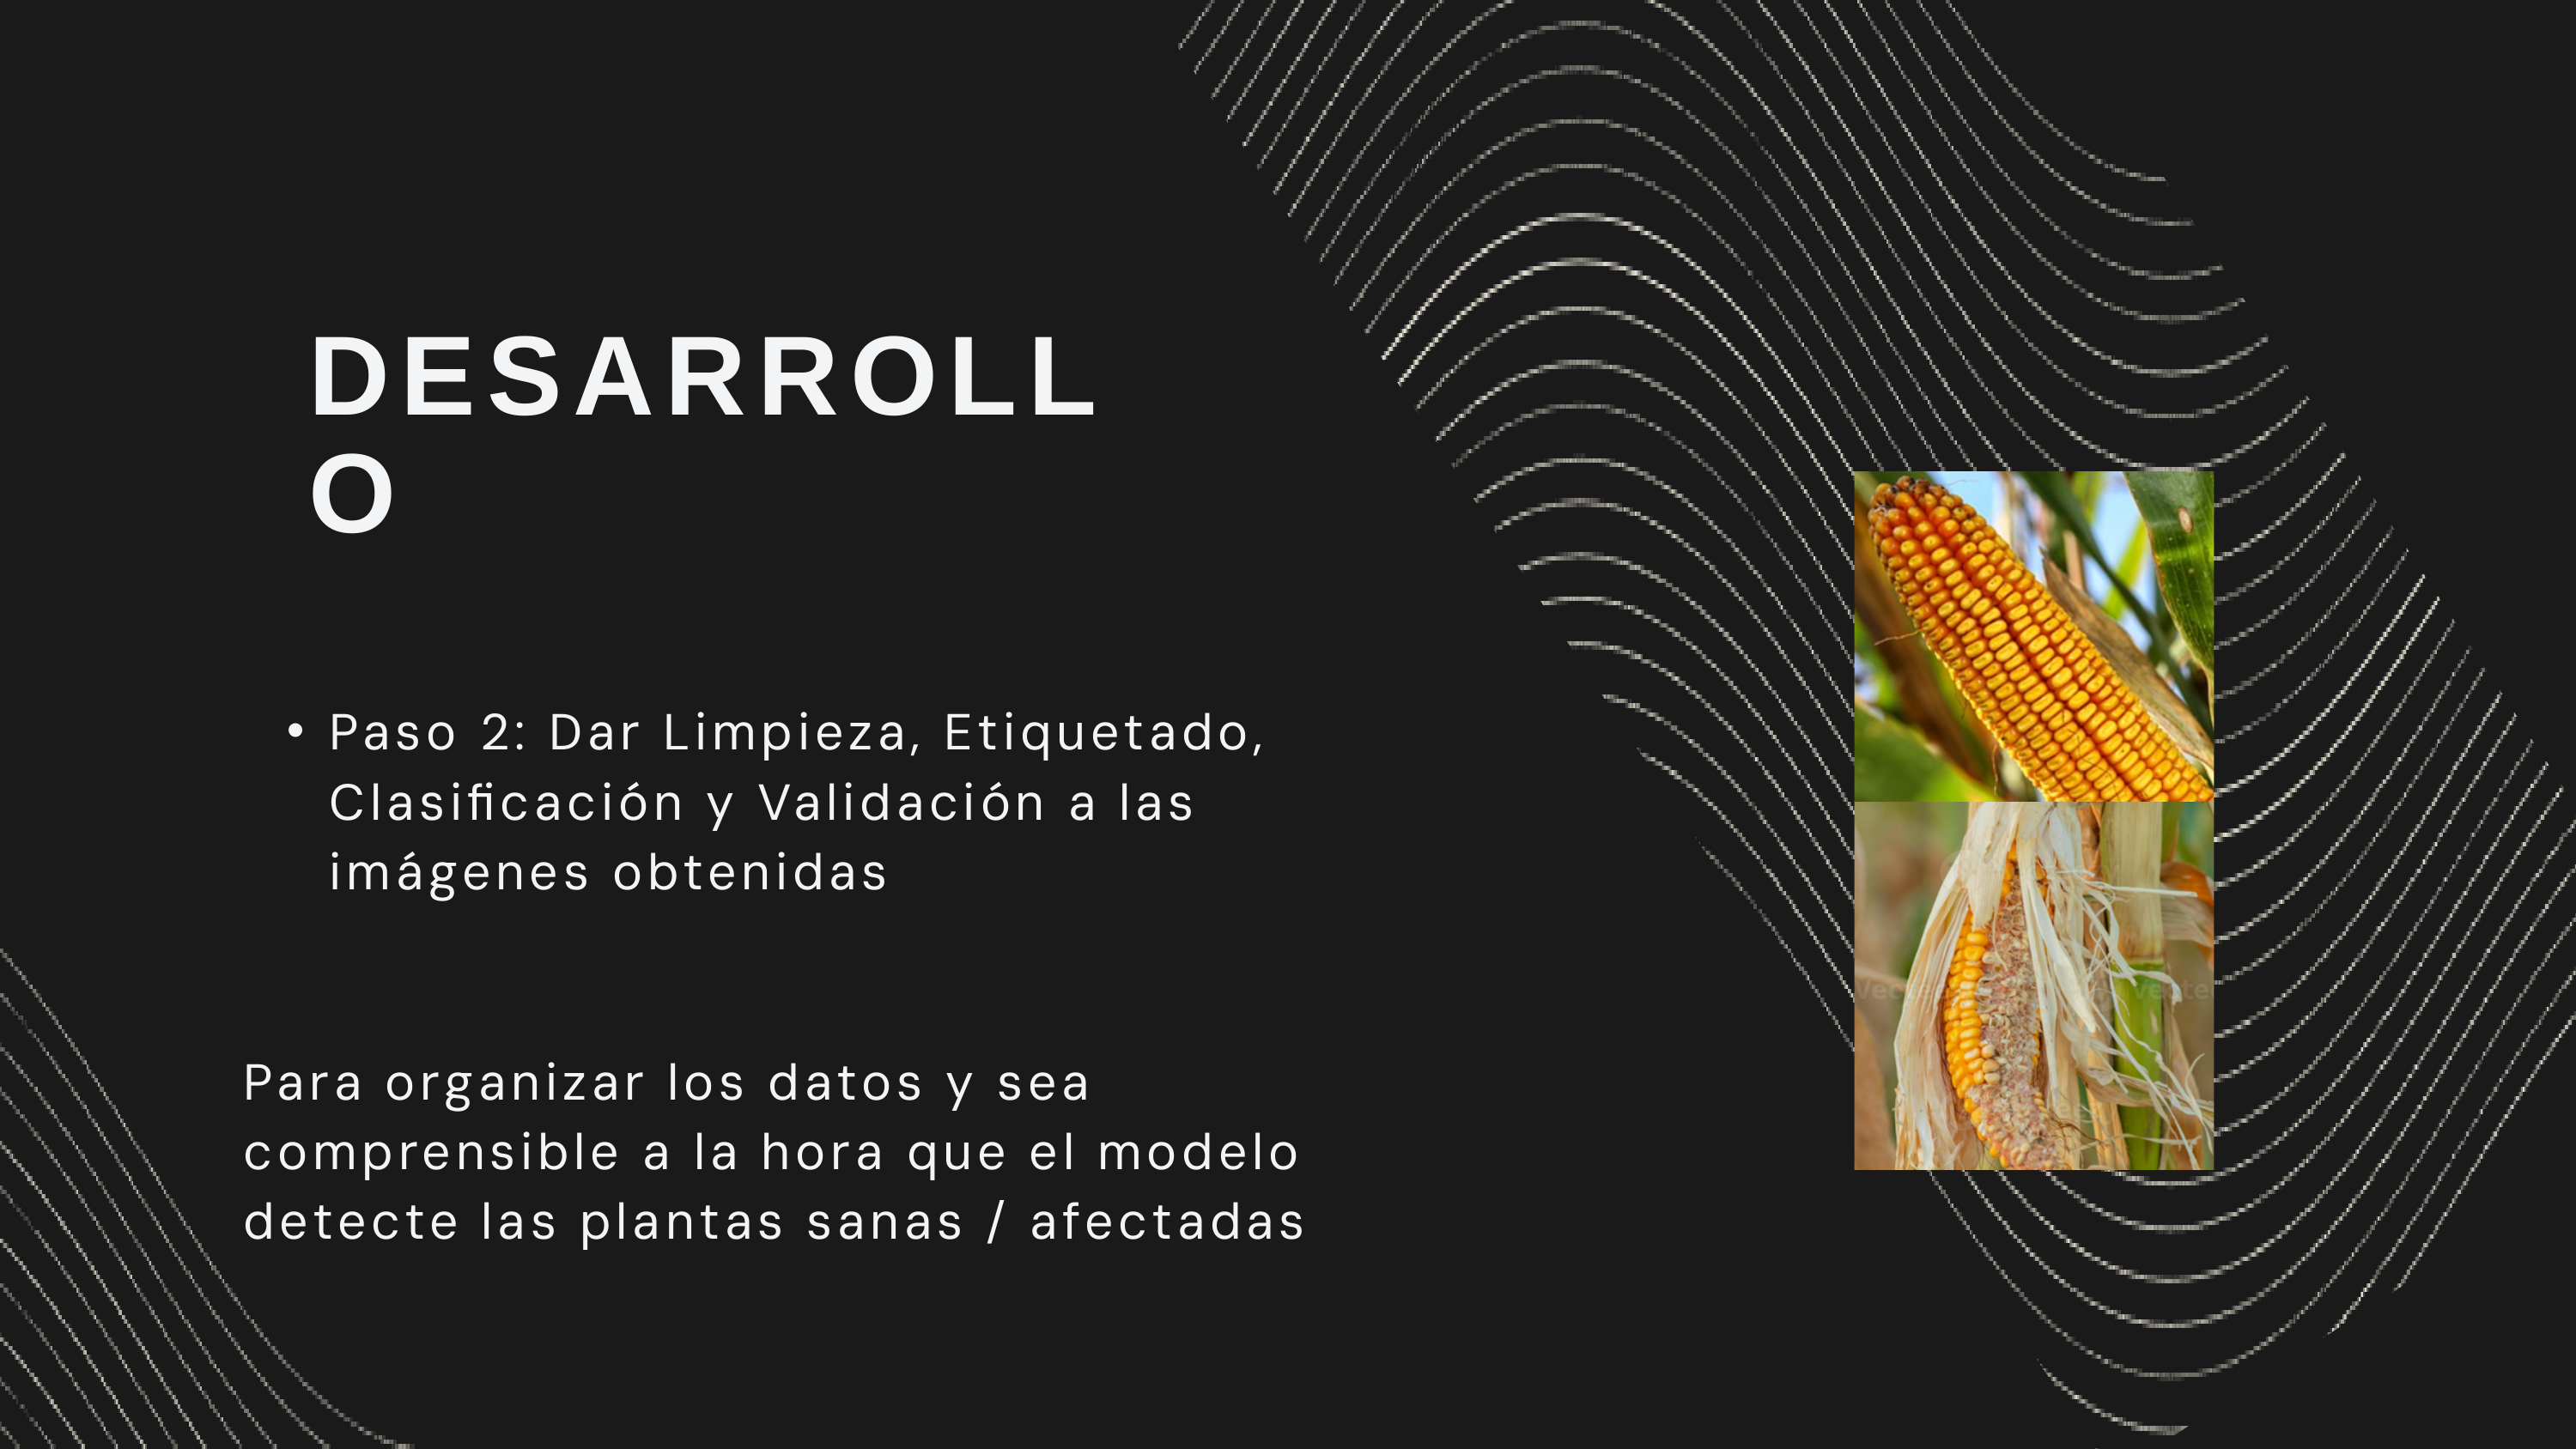

DESARROLLO

Paso 2: Dar Limpieza, Etiquetado, Clasificación y Validación a las imágenes obtenidas

Para organizar los datos y sea comprensible a la hora que el modelo detecte las plantas sanas / afectadas